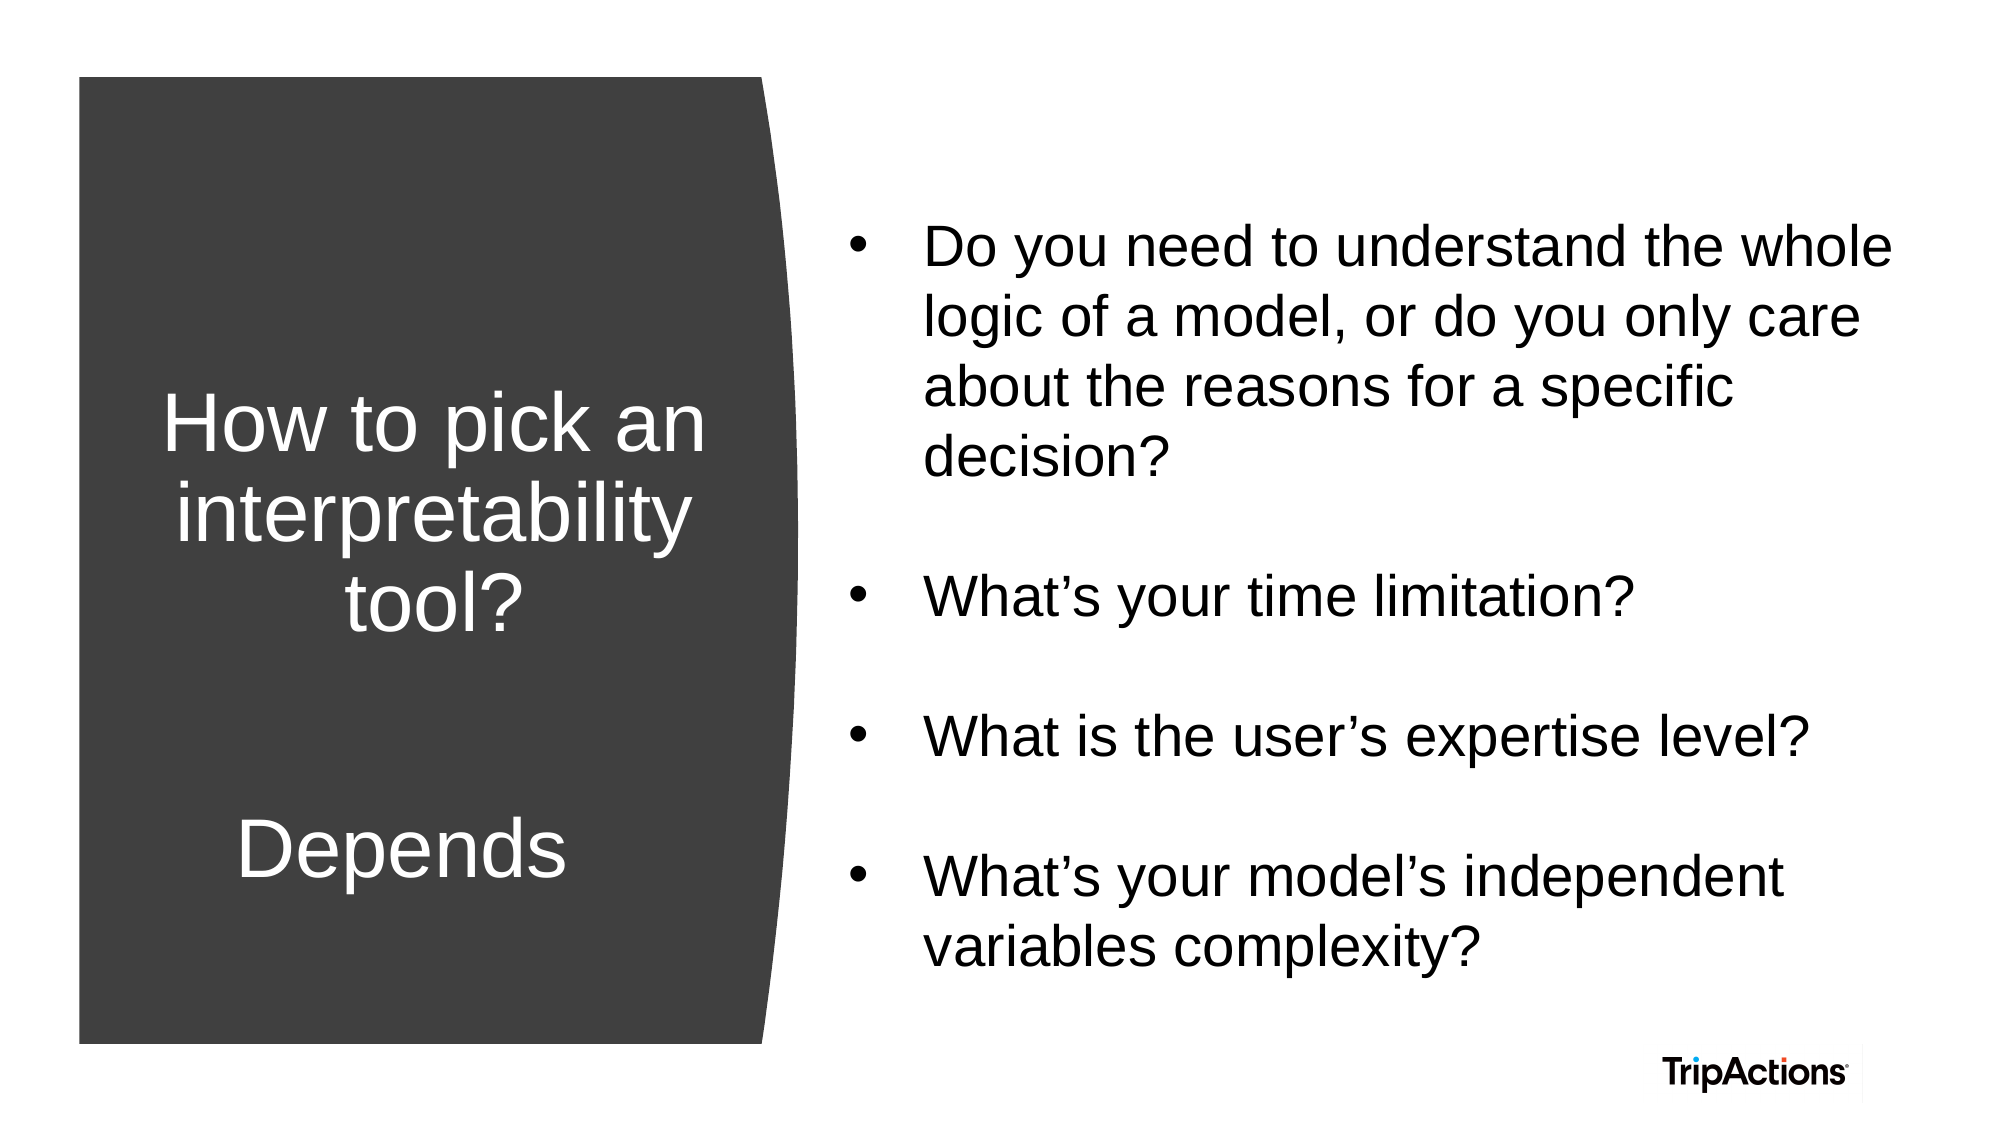

Do you need to understand the whole logic of a model, or do you only care about the reasons for a specific decision?

What’s your time limitation?

What is the user’s expertise level?

What’s your model’s independent variables complexity?

# How to pick an interpretability tool?
Depends